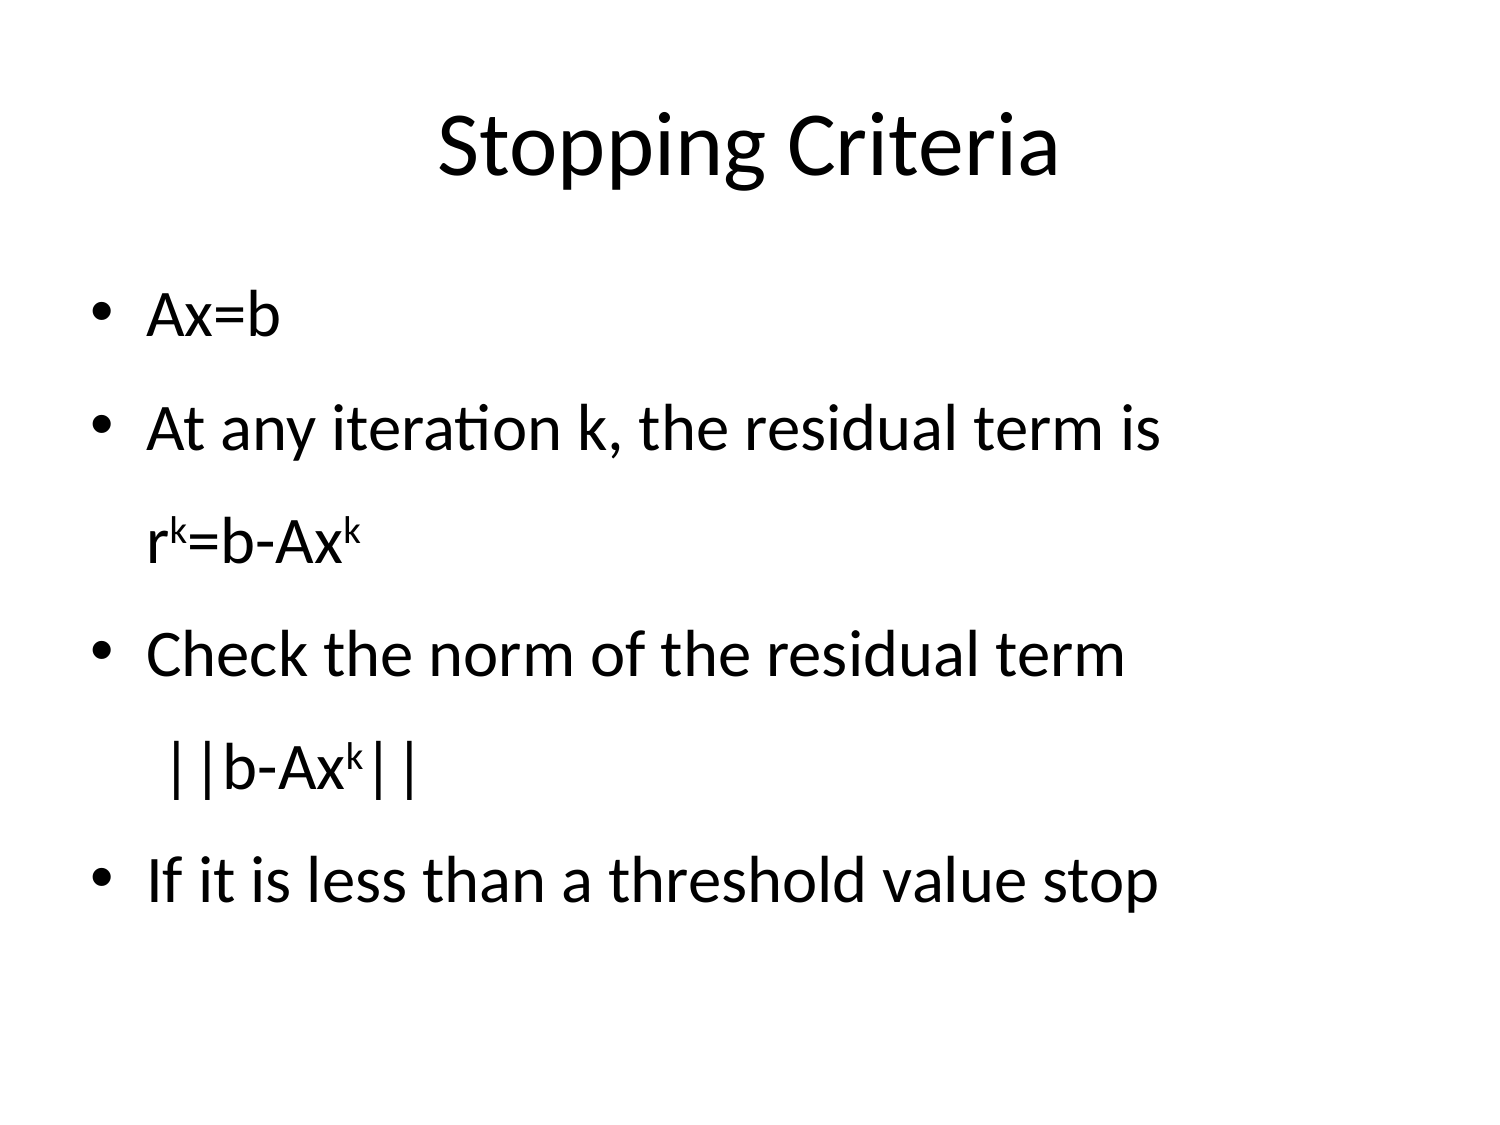

# Stopping Criteria
Ax=b
At any iteration k, the residual term is
	rk=b-Axk
Check the norm of the residual term
	 ||b-Axk||
If it is less than a threshold value stop